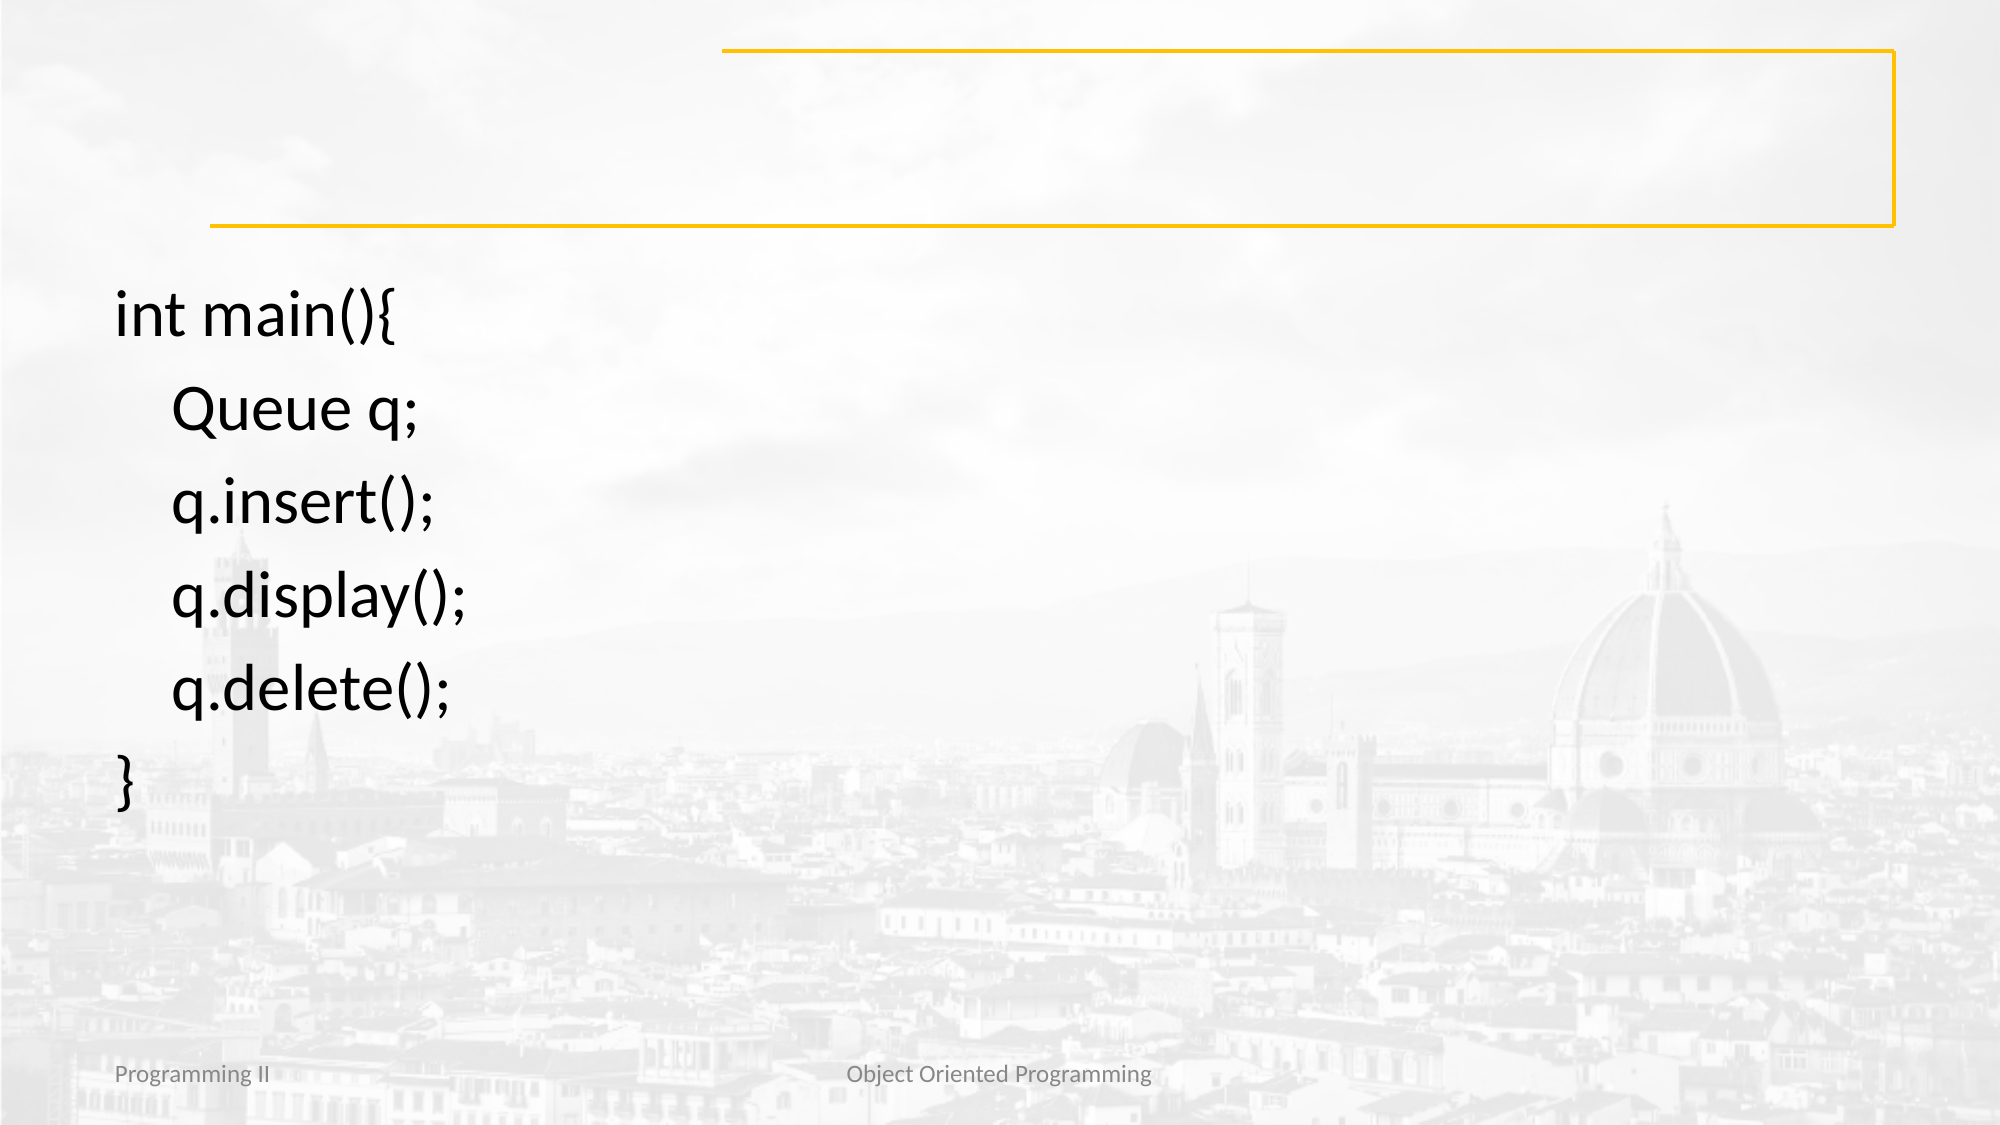

#
int main(){
	Queue q;
	q.insert();
	q.display();
	q.delete();
}

Programming II
Object Oriented Programming